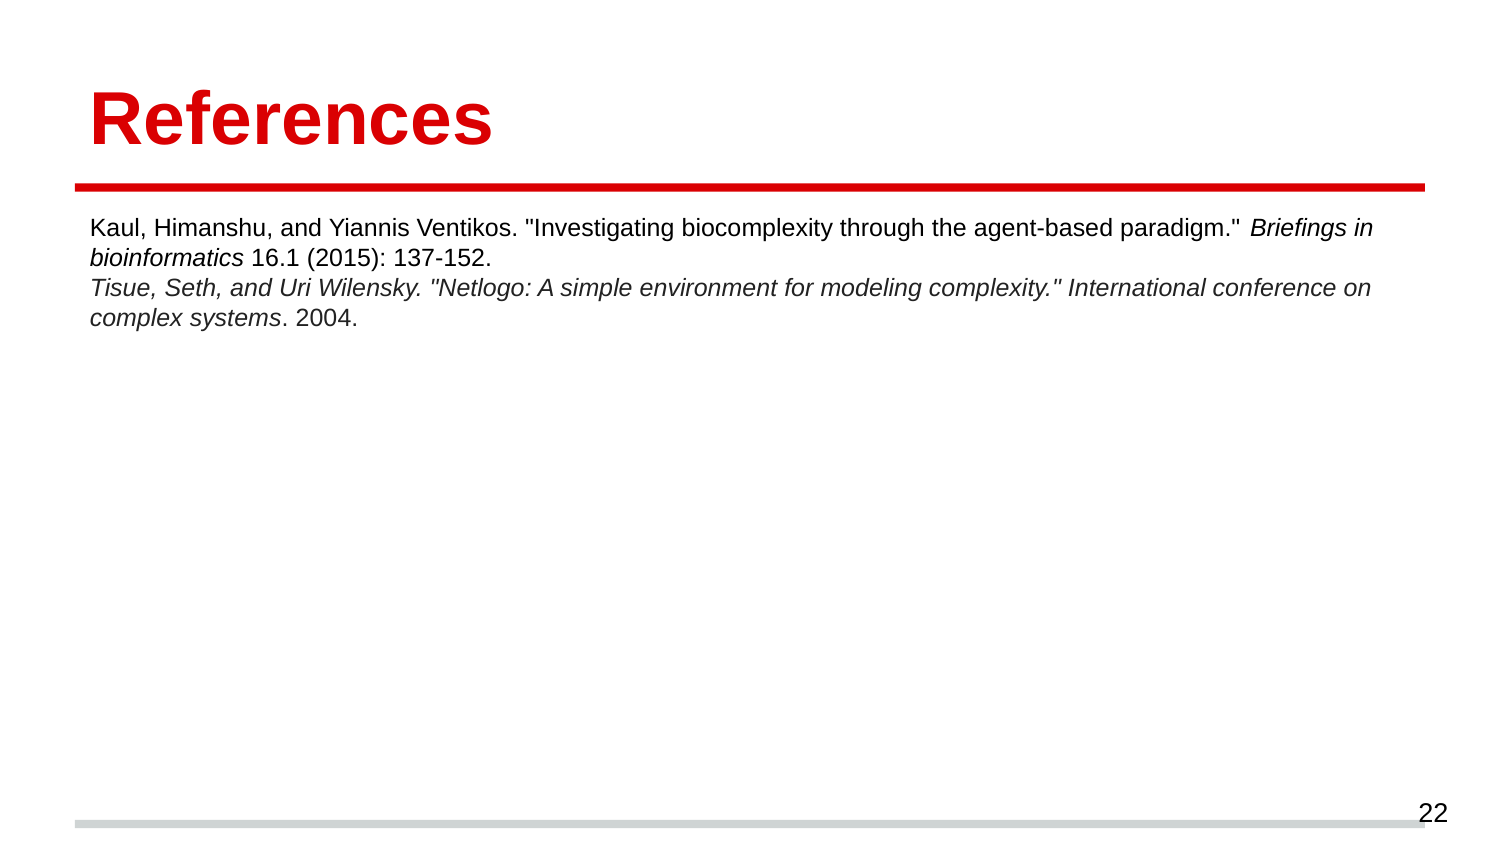

References
Kaul, Himanshu, and Yiannis Ventikos. "Investigating biocomplexity through the agent-based paradigm." Briefings in bioinformatics 16.1 (2015): 137-152.
Tisue, Seth, and Uri Wilensky. "Netlogo: A simple environment for modeling complexity." International conference on complex systems. 2004.
22